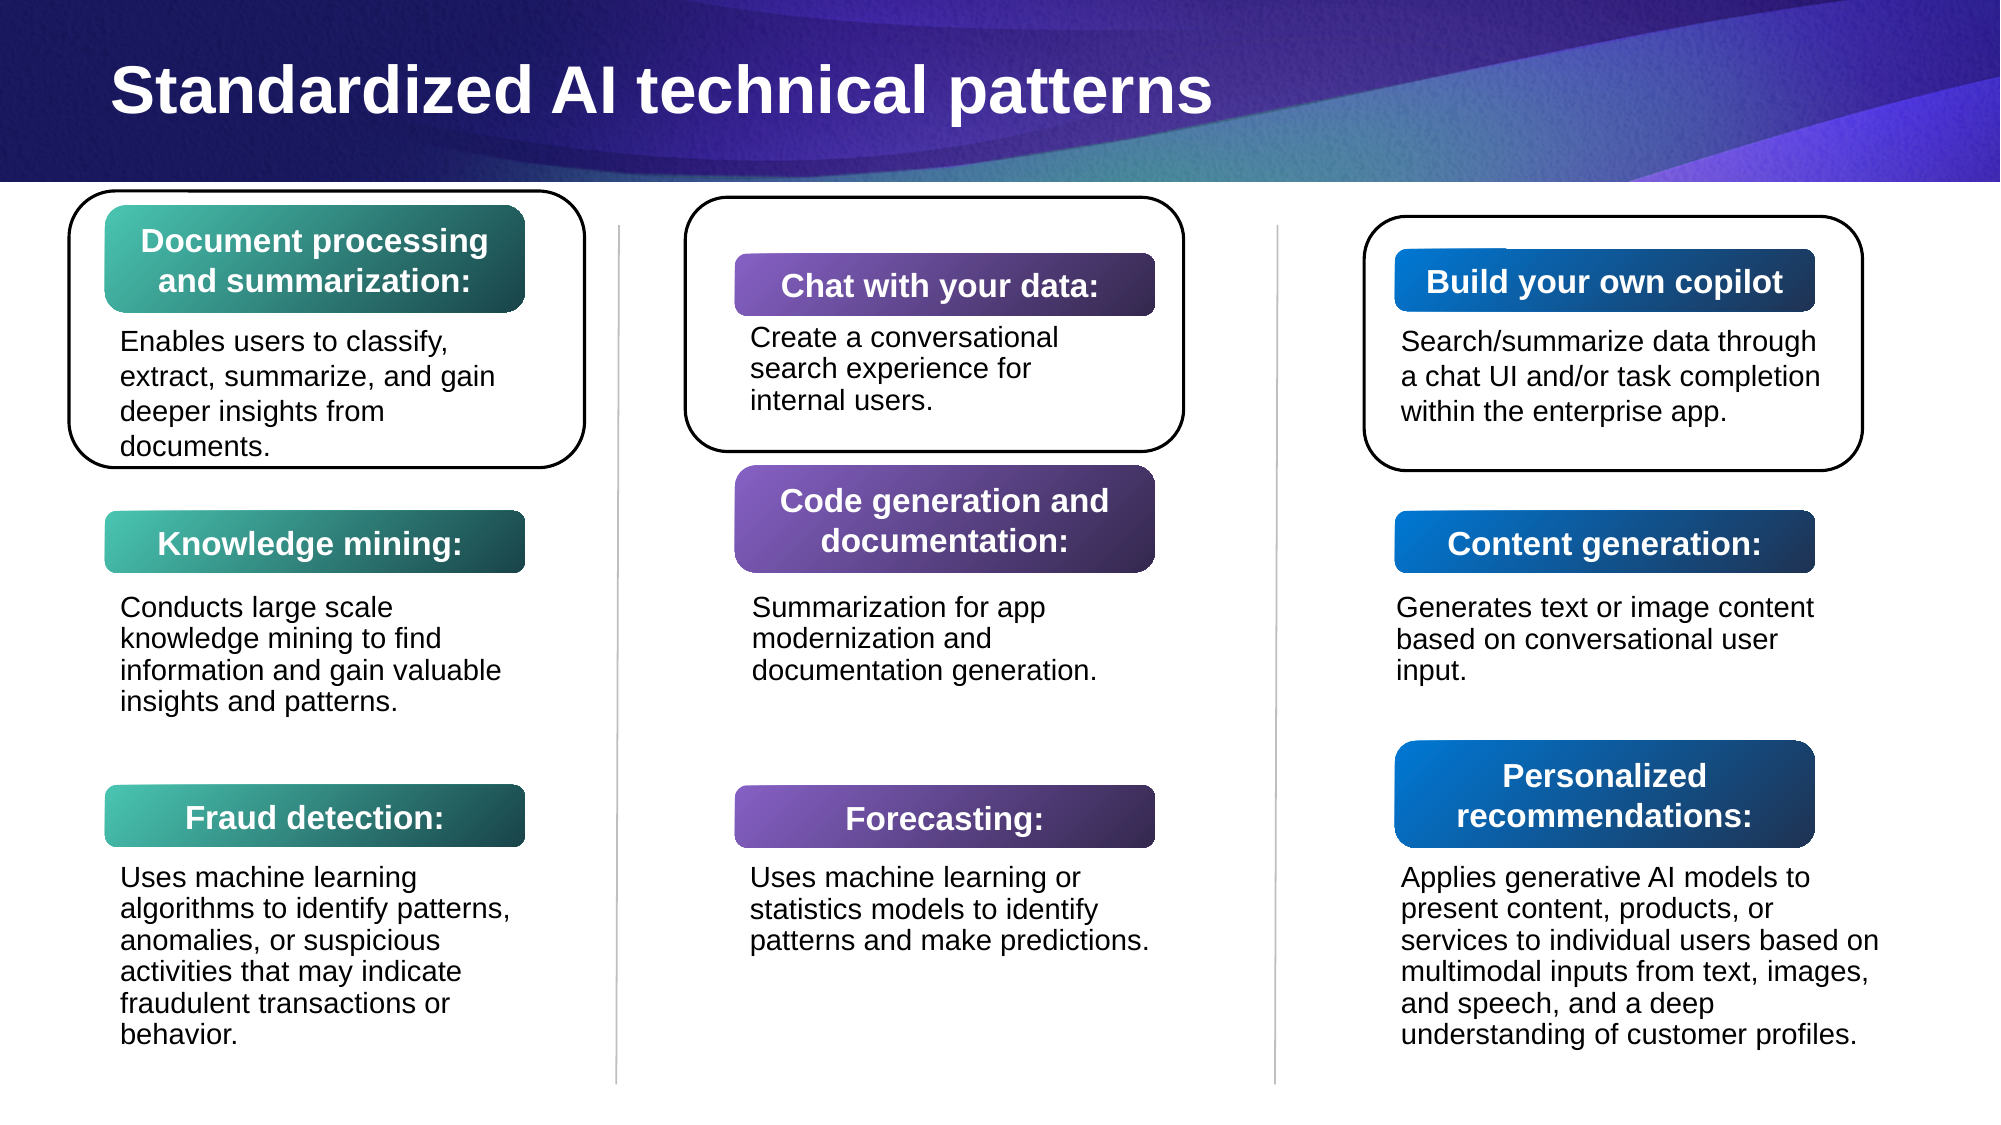

Standardized AI technical patterns

Document processing and summarization:

Build your own copilot
Chat with your data:
Enables users to classify, extract, summarize, and gain deeper insights from documents.
Create a conversational search experience for internal users.
Search/summarize data through a chat UI and/or task completion within the enterprise app.

Code generation and documentation:
Knowledge mining:
Content generation:
Conducts large scale knowledge mining to find information and gain valuable insights and patterns.
Summarization for app modernization and documentation generation.
Generates text or image content based on conversational user input.
Personalized recommendations:
Fraud detection:
Forecasting:
Uses machine learning algorithms to identify patterns, anomalies, or suspicious activities that may indicate fraudulent transactions or behavior.
Uses machine learning or statistics models to identify patterns and make predictions.
Applies generative AI models to present content, products, or services to individual users based on multimodal inputs from text, images, and speech, and a deep understanding of customer profiles.